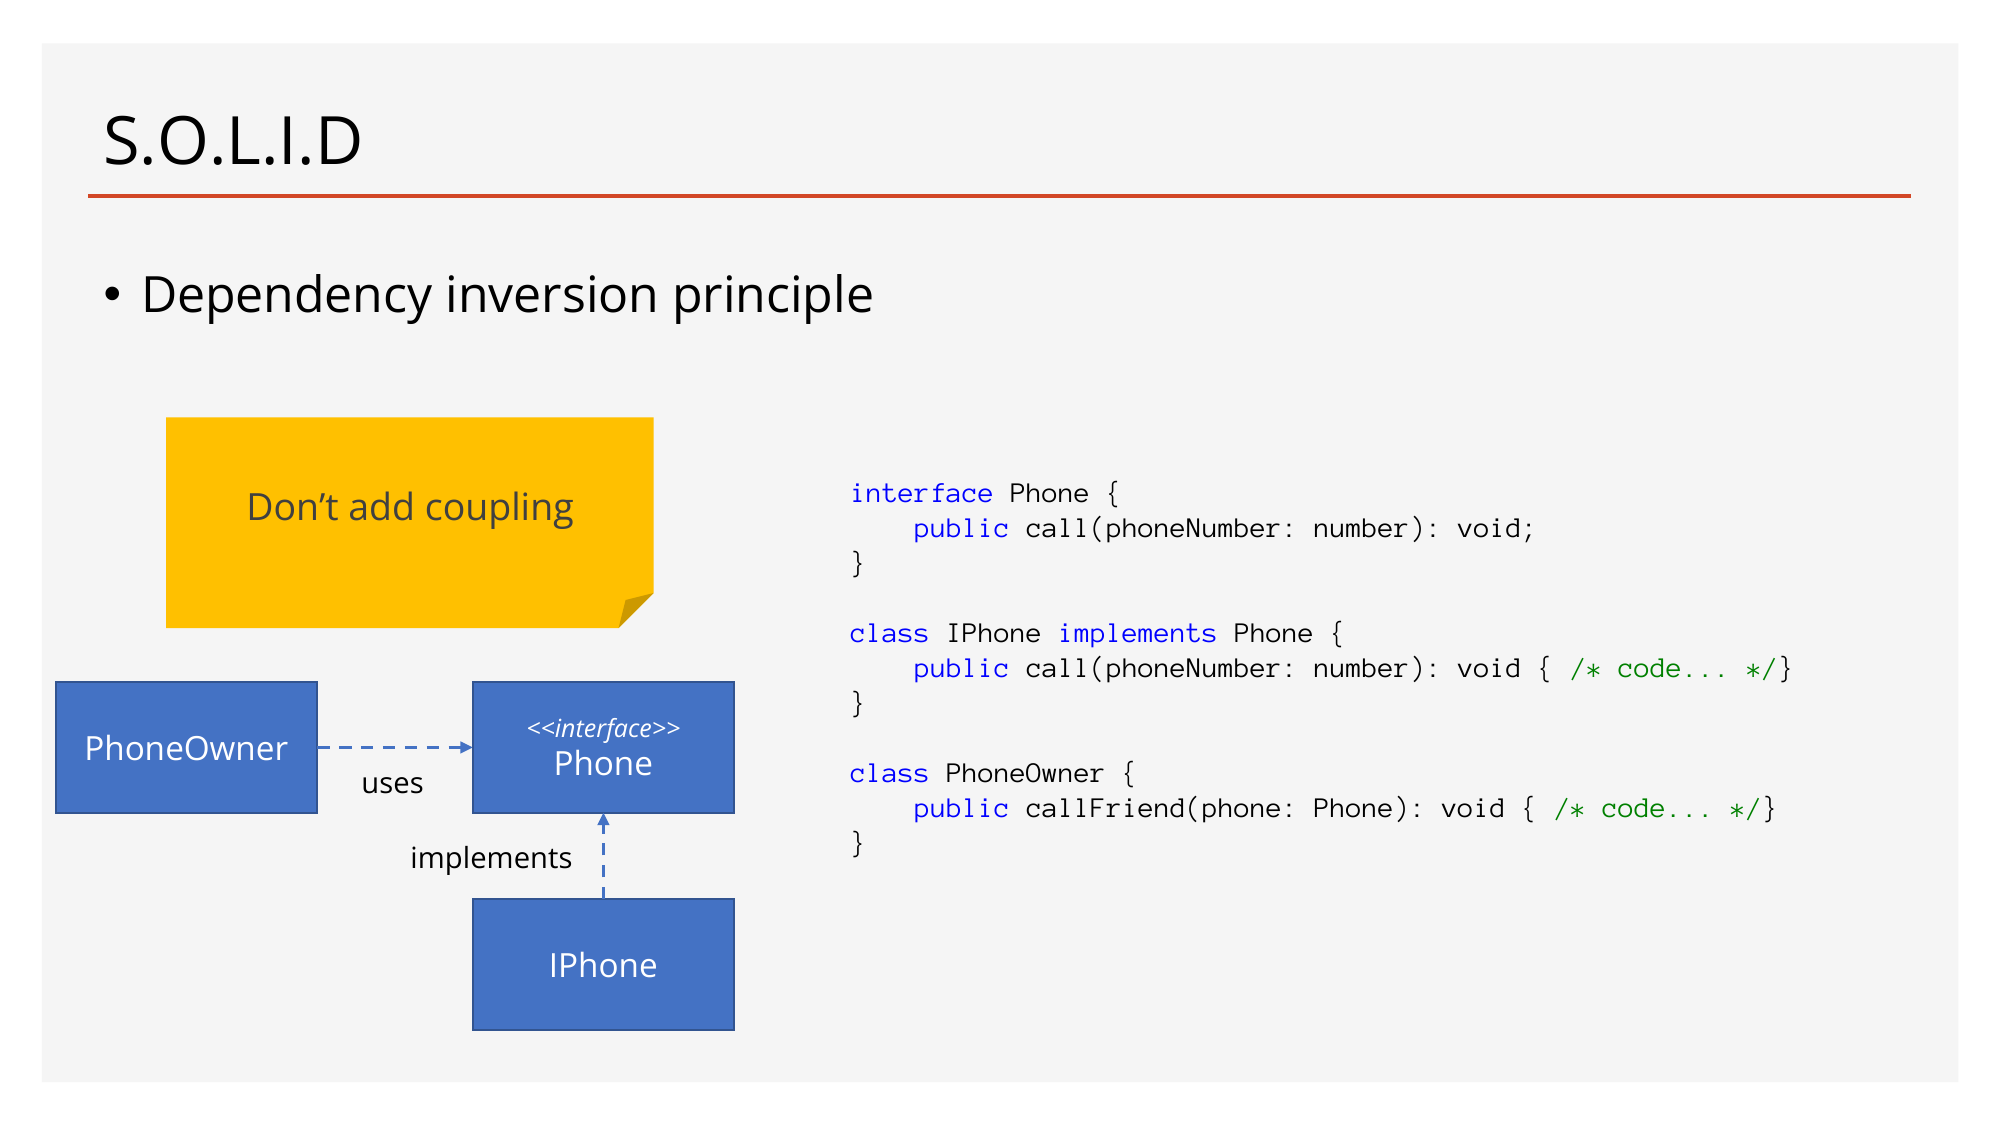

# S.O.L.I.D
Dependency inversion principle
Don’t add coupling
interface Phone {
    public call(phoneNumber: number): void;
}
class IPhone implements Phone {
    public call(phoneNumber: number): void { /* code... */}
}
class PhoneOwner {
    public callFriend(phone: Phone): void { /* code... */}
}
PhoneOwner
<<interface>>
Phone
uses
implements
IPhone